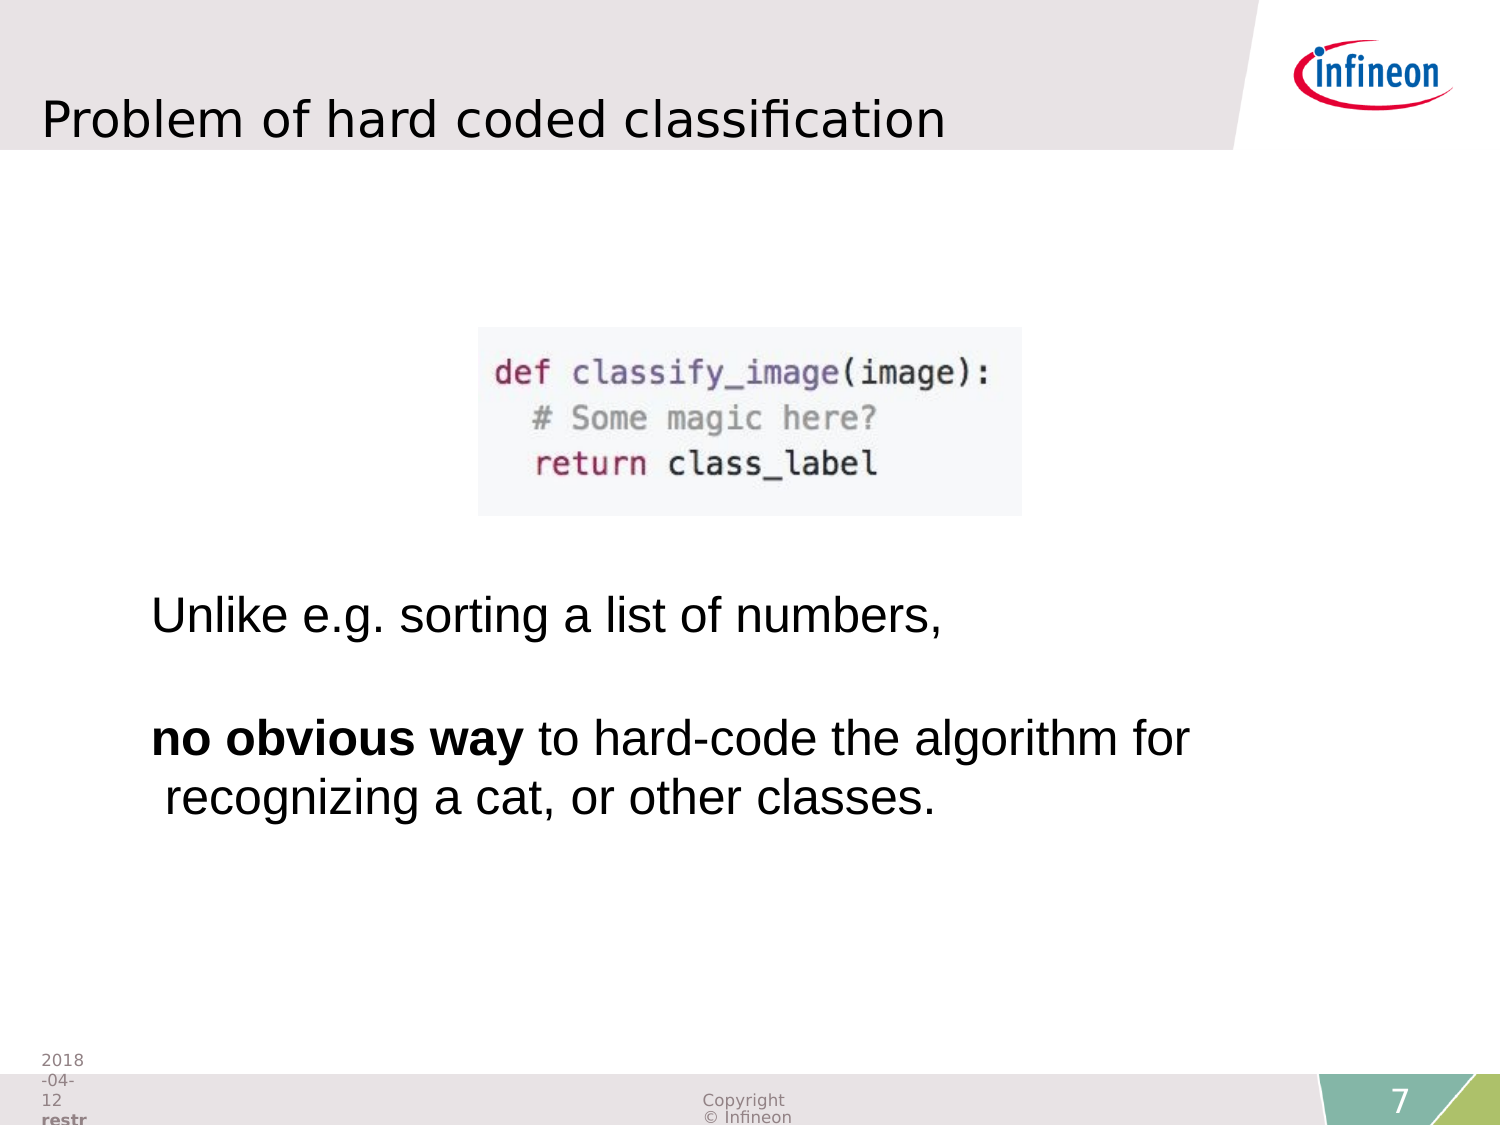

# Problem of hard coded classification

Unlike e.g. sorting a list of numbers,

no obvious way to hard-code the algorithm for  recognizing a cat, or other classes.
2018-04-12   restricted
Copyright © Infineon Technologies AG 2018. All rights reserved.
7